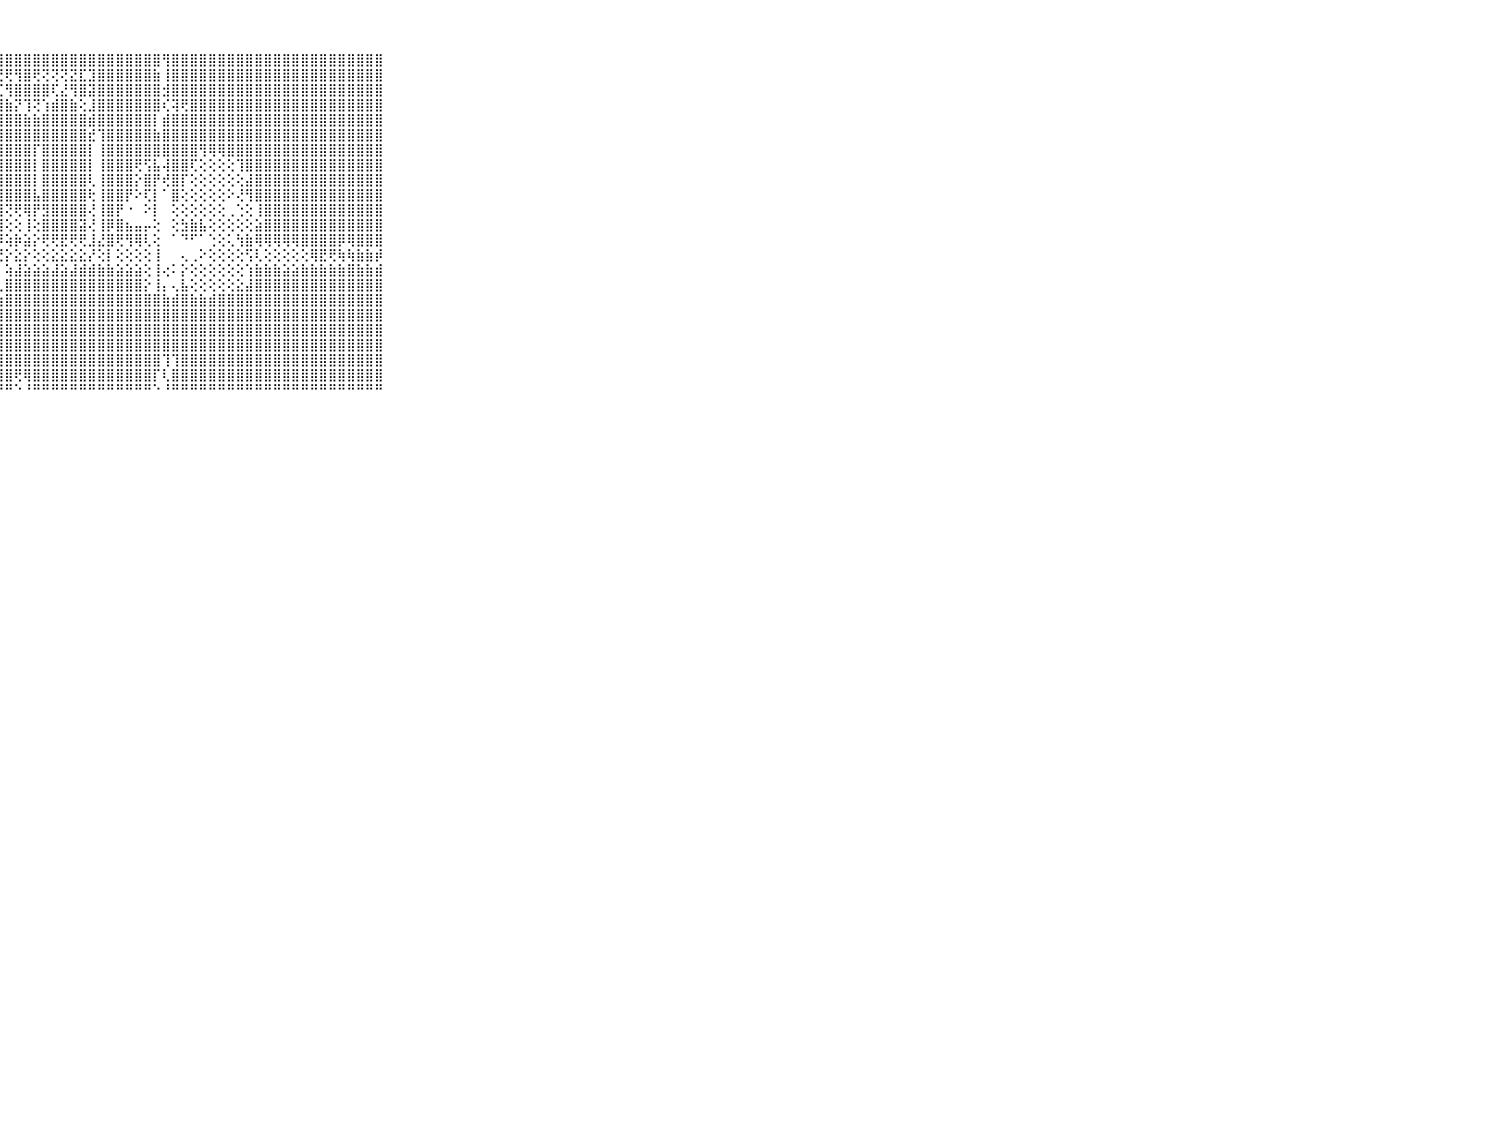

⠀⠀⠀⠀⠀⠀⠀⠀⠀⠀⠀⢕⣽⣿⣿⣿⣿⣿⣿⣿⣿⣿⣿⣿⣿⣿⣿⣿⣿⣿⣿⣿⣿⣿⣿⣿⣿⣿⣿⣿⣿⣿⣿⣿⣿⢻⣿⣿⣿⣿⣿⣿⣿⣿⣿⣿⣿⣿⣿⣿⣿⣿⣿⣿⣿⣿⣿⣿⣿⠀⠀⠀⠀⠀⠀⠀⠀⠀⠀⠀⠀
⠀⠀⠀⠀⠀⠀⠀⠀⠀⠀⠀⢕⢾⣿⣿⣿⣿⣿⢿⢿⢿⢿⢟⢟⢟⣟⢟⢟⢟⢻⣿⢟⢝⢝⢝⣝⣏⣹⣿⣿⣿⣿⣿⣿⣷⢸⣿⣿⣿⣿⣿⣿⣿⣿⣿⣿⣿⣿⣿⣿⣿⣿⣿⣿⣿⣿⣿⣿⣿⠀⠀⠀⠀⠀⠀⠀⠀⠀⠀⠀⠀
⠀⠀⠀⠀⠀⠀⠀⠀⠀⠀⠀⢕⣽⣿⣿⣿⣿⣿⢱⣷⢷⢕⢷⣾⣻⣿⣟⢏⢻⣿⣿⣿⣿⢏⣜⢻⣿⣽⣿⣿⣿⣿⣿⣿⣿⣺⣿⣿⣿⣿⣿⣿⣿⣿⣿⣿⣿⣿⣿⣿⣿⣿⣿⣿⣿⣿⣿⣿⣿⠀⠀⠀⠀⠀⠀⠀⠀⠀⠀⠀⠀
⠀⠀⠀⠀⠀⠀⠀⠀⠀⠀⠀⢕⢹⣿⣿⣿⣿⣿⢟⢏⣱⣾⣮⢝⢝⢏⣽⣿⣷⡝⢹⢝⢱⣾⣿⣷⢕⣸⣿⣿⣿⣿⣿⣿⣿⢎⢽⢟⣿⣿⣿⣿⣿⣿⣿⣿⣿⣿⣿⣿⣿⣿⣿⣿⣿⣿⣿⣿⣿⠀⠀⠀⠀⠀⠀⠀⠀⠀⠀⠀⠀
⠀⠀⠀⠀⠀⠀⠀⠀⠀⠀⠀⢕⣸⣿⣿⣿⣿⣿⣕⣵⣿⣿⣿⣷⢵⣼⣿⣿⣿⣿⣷⣷⣿⣿⣿⣿⣿⣾⣿⣿⣿⣿⣿⣿⡇⣾⣿⣿⣿⣿⣿⣿⣿⣿⣿⣿⣿⣿⣿⣿⣿⣿⣿⣿⣿⣿⣿⣿⣿⠀⠀⠀⠀⠀⠀⠀⠀⠀⠀⠀⠀
⠀⠀⠀⠀⠀⠀⠀⠀⠀⠀⠀⢕⢜⣿⣿⣿⣿⣿⢏⣿⣿⣿⣿⣿⣿⣹⣿⣿⣿⣿⣿⣿⣿⣿⣿⣿⣿⣞⢹⣿⣿⣿⣿⣿⣷⣿⣿⣿⣿⣿⣿⣿⣿⣿⣿⣿⣿⣿⣿⣿⣿⣿⣿⣿⣿⣿⣿⣿⣿⠀⠀⠀⠀⠀⠀⠀⠀⠀⠀⠀⠀
⠀⠀⠀⠀⠀⠀⠀⠀⠀⠀⠀⢕⢕⣿⣿⣿⣿⣿⢕⣿⣿⣿⣿⣿⣿⣿⣿⣿⣿⣿⣿⡏⣿⣿⣿⣿⣿⡇⢸⣿⣿⣿⣿⣿⣿⣿⣿⣿⣿⢻⢿⢿⣿⣿⣿⣿⣿⣿⣿⣿⣿⣿⣿⣿⣿⣿⣿⣿⣿⠀⠀⠀⠀⠀⠀⠀⠀⠀⠀⠀⠀
⠀⠀⠀⠀⠀⠀⠀⠀⠀⠀⠀⢕⢕⣿⣿⣿⣿⣿⢕⢿⣿⣿⣿⣿⣿⣿⣿⣿⣿⣿⣿⡇⣿⣿⣿⣿⣿⡇⢸⣿⣿⣿⢟⢫⣧⢼⣿⣿⢏⢕⢕⢕⢕⢹⣿⣿⣿⣿⣿⣿⣿⣿⣿⣿⣿⣿⣿⣿⣿⠀⠀⠀⠀⠀⠀⠀⠀⠀⠀⠀⠀
⠀⠀⠀⠀⠀⠀⠀⠀⠀⠀⠀⢕⢕⣿⣿⣿⣿⣿⢕⣾⢋⠉⠁⠸⢯⢸⣿⣿⣿⣿⣿⡇⣿⣿⣿⣿⣿⢇⢸⣿⣿⣿⡕⣿⡟⢞⣿⡏⢕⢕⢕⢕⢕⢕⣼⣿⣿⣿⣿⣿⣿⣿⣿⣿⣿⣿⣿⣿⣿⠀⠀⠀⠀⠀⠀⠀⠀⠀⠀⠀⠀
⠀⠀⠀⠀⠀⠀⠀⠀⠀⠀⠀⣕⢕⣿⣿⣿⣿⣿⣼⣿⠕⠀⠀⠀⠀⠘⢟⣿⣿⣿⣿⣧⣿⣿⣿⣿⣿⢗⢸⣿⣿⡟⠕⢏⡇⠁⣿⢕⢕⢕⢕⢕⠕⢜⢻⣿⣿⣿⣿⣿⣿⣿⣿⣿⣿⣿⣿⣿⣿⠀⠀⠀⠀⠀⠀⠀⠀⠀⠀⠀⠀
⠀⠀⠀⠀⠀⠀⠀⠀⠀⠀⠀⢻⢿⣿⣿⣿⣿⣿⢟⢷⡔⠀⠀⠀⠀⠀⢕⣿⢝⢟⢿⡟⣻⣿⣿⣿⣿⢜⢸⣿⡟⠐⠀⠕⡇⠀⢕⢕⢕⢕⢕⢕⢀⢑⢕⢸⣿⣿⣿⣿⣿⣿⣿⣿⣿⣿⣿⣿⣿⠀⠀⠀⠀⠀⠀⠀⠀⠀⠀⠀⠀
⠀⠀⠀⠀⠀⠀⠀⠀⠀⠀⠀⠕⢕⣿⣿⣿⣿⡹⢕⢸⢕⠀⠀⠀⠀⠀⢸⣿⢕⢕⢸⢕⣿⣿⣿⣿⣽⢜⢸⡿⣿⣦⣤⡤⢕⠀⢕⣳⣷⣧⢕⢕⢕⢕⢕⣵⣿⣿⣿⣿⣿⣿⣿⣿⣿⣿⣿⣿⣿⠀⠀⠀⠀⠀⠀⠀⠀⠀⠀⠀⠀
⠀⠀⠀⠀⠀⠀⠀⠀⠀⠀⠀⠕⢕⢜⢿⢿⢧⢕⢕⢕⢕⠀⢀⣔⢀⠀⢱⡿⢵⡷⣵⡕⢟⢟⣟⢟⢟⣸⣜⣿⢟⢻⢿⢇⢕⠀⠁⠙⠋⠁⢑⢕⢅⢳⣷⢿⢿⢿⢿⢿⣿⣿⣿⣿⡿⢿⣿⣿⣿⠀⠀⠀⠀⠀⠀⠀⠀⠀⠀⠀⠀
⠀⠀⠀⠀⠀⠀⠀⠀⠀⠀⠀⢔⢕⢕⢕⢕⢕⢕⢕⣕⣕⢑⠀⠁⠀⠀⠀⢜⡕⣕⡕⢕⢕⣕⣕⣕⣕⡜⢕⡇⢕⢕⢕⢕⢸⠀⠀⢄⢀⠕⢕⢕⢕⢕⢫⢇⢕⢕⢕⢕⢕⢿⣟⢟⢷⢷⣷⣷⡾⠀⠀⠀⠀⠀⠀⠀⠀⠀⠀⠀⠀
⠀⠀⠀⠀⠀⠀⠀⠀⠀⠀⠀⣥⣵⣥⣵⣥⣵⣵⣵⣵⡵⠀⠀⠀⠀⠀⠀⠅⢵⣼⣵⣵⣵⣼⣵⣼⣾⣾⣷⣷⣵⣵⣵⢕⢸⢔⠅⡕⢕⢕⢕⢕⢕⢕⢱⣷⣷⣷⣵⣵⣷⣷⣷⣷⣷⣿⣷⣷⣾⠀⠀⠀⠀⠀⠀⠀⠀⠀⠀⠀⠀
⠀⠀⠀⠀⠀⠀⠀⠀⠀⠀⠀⣿⣿⣿⣿⣿⣿⣿⣿⣿⢇⢄⠀⢄⣤⢄⢄⢄⣿⣿⣿⣿⣿⣿⣿⣿⣿⣿⣿⣿⣿⣿⣿⡕⢸⡄⢄⣧⢕⢕⢕⢕⢕⣕⣼⣿⣿⣿⣿⣿⣿⣿⣿⣿⣿⣿⣿⣿⣿⠀⠀⠀⠀⠀⠀⠀⠀⠀⠀⠀⠀
⠀⠀⠀⠀⠀⠀⠀⠀⠀⠀⠀⣿⣿⣿⣿⣿⣿⣿⣿⡟⢕⠁⢀⣾⣿⢕⠕⢱⣿⣿⣿⣿⣿⣿⣿⣿⣿⣿⣿⣿⣿⣿⣿⣿⣿⣷⣾⣿⣷⣷⣾⣿⣿⣿⣿⣿⣿⣿⣿⣿⣿⣿⣿⣿⣿⣿⣿⣿⣿⠀⠀⠀⠀⠀⠀⠀⠀⠀⠀⠀⠀
⠀⠀⠀⠀⠀⠀⠀⠀⠀⠀⠀⣿⣿⣿⣿⣿⣿⣿⣿⡇⠑⢀⣼⣿⣿⢕⠀⣸⣿⣿⣿⣿⣿⣿⣿⣿⣿⣿⣿⣿⣿⣿⣿⣿⣿⣿⣿⣿⣿⣿⣿⣿⣿⣿⣿⣿⣿⣿⣿⣿⣿⣿⣿⣿⣿⣿⣿⣿⣿⠀⠀⠀⠀⠀⠀⠀⠀⠀⠀⠀⠀
⠀⠀⠀⠀⠀⠀⠀⠀⠀⠀⠀⣿⣿⣿⣿⣿⣿⣿⣿⠕⠀⣸⣿⣿⣿⢕⠀⢿⣿⣿⣿⣿⣿⣿⣿⣿⣿⣿⣿⣿⣿⣿⣿⣿⣿⣿⣿⣿⣿⣿⣿⣿⣿⣿⣿⣿⣿⣿⣿⣿⣿⣿⣿⣿⣿⣿⣿⣿⣿⠀⠀⠀⠀⠀⠀⠀⠀⠀⠀⠀⠀
⠀⠀⠀⠀⠀⠀⠀⠀⠀⠀⠀⣿⣿⣿⣿⣿⣿⣿⡟⠀⢔⣿⣿⣿⣿⣯⣿⢹⣿⣿⣿⣿⣿⣿⣿⣿⣿⣿⣿⣿⣿⣿⣿⣿⣿⣿⣿⣿⣿⣿⣿⣿⣿⣿⣿⣿⣿⣿⣿⣿⣿⣿⣿⣿⣿⣿⣿⣿⣿⠀⠀⠀⠀⠀⠀⠀⠀⠀⠀⠀⠀
⠀⠀⠀⠀⠀⠀⠀⠀⠀⠀⠀⣿⣿⣿⣿⣿⣿⣿⡇⠀⢕⣿⣿⣿⣿⡇⣿⣸⣿⣿⣿⣿⣿⣿⣿⣿⣿⣿⣿⣿⣿⣿⣿⣿⣿⢹⢹⣿⣿⣿⣿⣿⣿⣿⣿⣿⣿⣿⣿⣿⣿⣿⣿⣿⣿⣿⣿⣿⣿⠀⠀⠀⠀⠀⠀⠀⠀⠀⠀⠀⠀
⠀⠀⠀⠀⠀⠀⠀⠀⠀⠀⠀⣿⣿⣿⣿⣿⣿⣿⣁⢀⣼⣿⣿⣿⣿⣧⢻⣼⣿⢟⢿⣿⣿⣿⣿⣿⣿⣿⣿⣿⣿⣿⣿⣿⡏⢇⣿⣿⣿⣿⣿⣿⣿⣿⣿⣿⣿⣿⣿⣿⣿⣿⣿⣿⣿⣿⣿⣿⣿⠀⠀⠀⠀⠀⠀⠀⠀⠀⠀⠀⠀
⠀⠀⠀⠀⠀⠀⠀⠀⠀⠀⠀⠃⠛⠛⠛⠛⠛⠛⠛⠛⠛⠛⠛⠛⠛⠛⠑⠛⠛⠑⠘⠛⠛⠛⠛⠛⠛⠛⠛⠛⠛⠛⠛⠛⠑⠘⠛⠛⠛⠛⠛⠛⠛⠛⠛⠛⠛⠛⠛⠛⠛⠛⠛⠛⠛⠛⠛⠛⠛⠀⠀⠀⠀⠀⠀⠀⠀⠀⠀⠀⠀